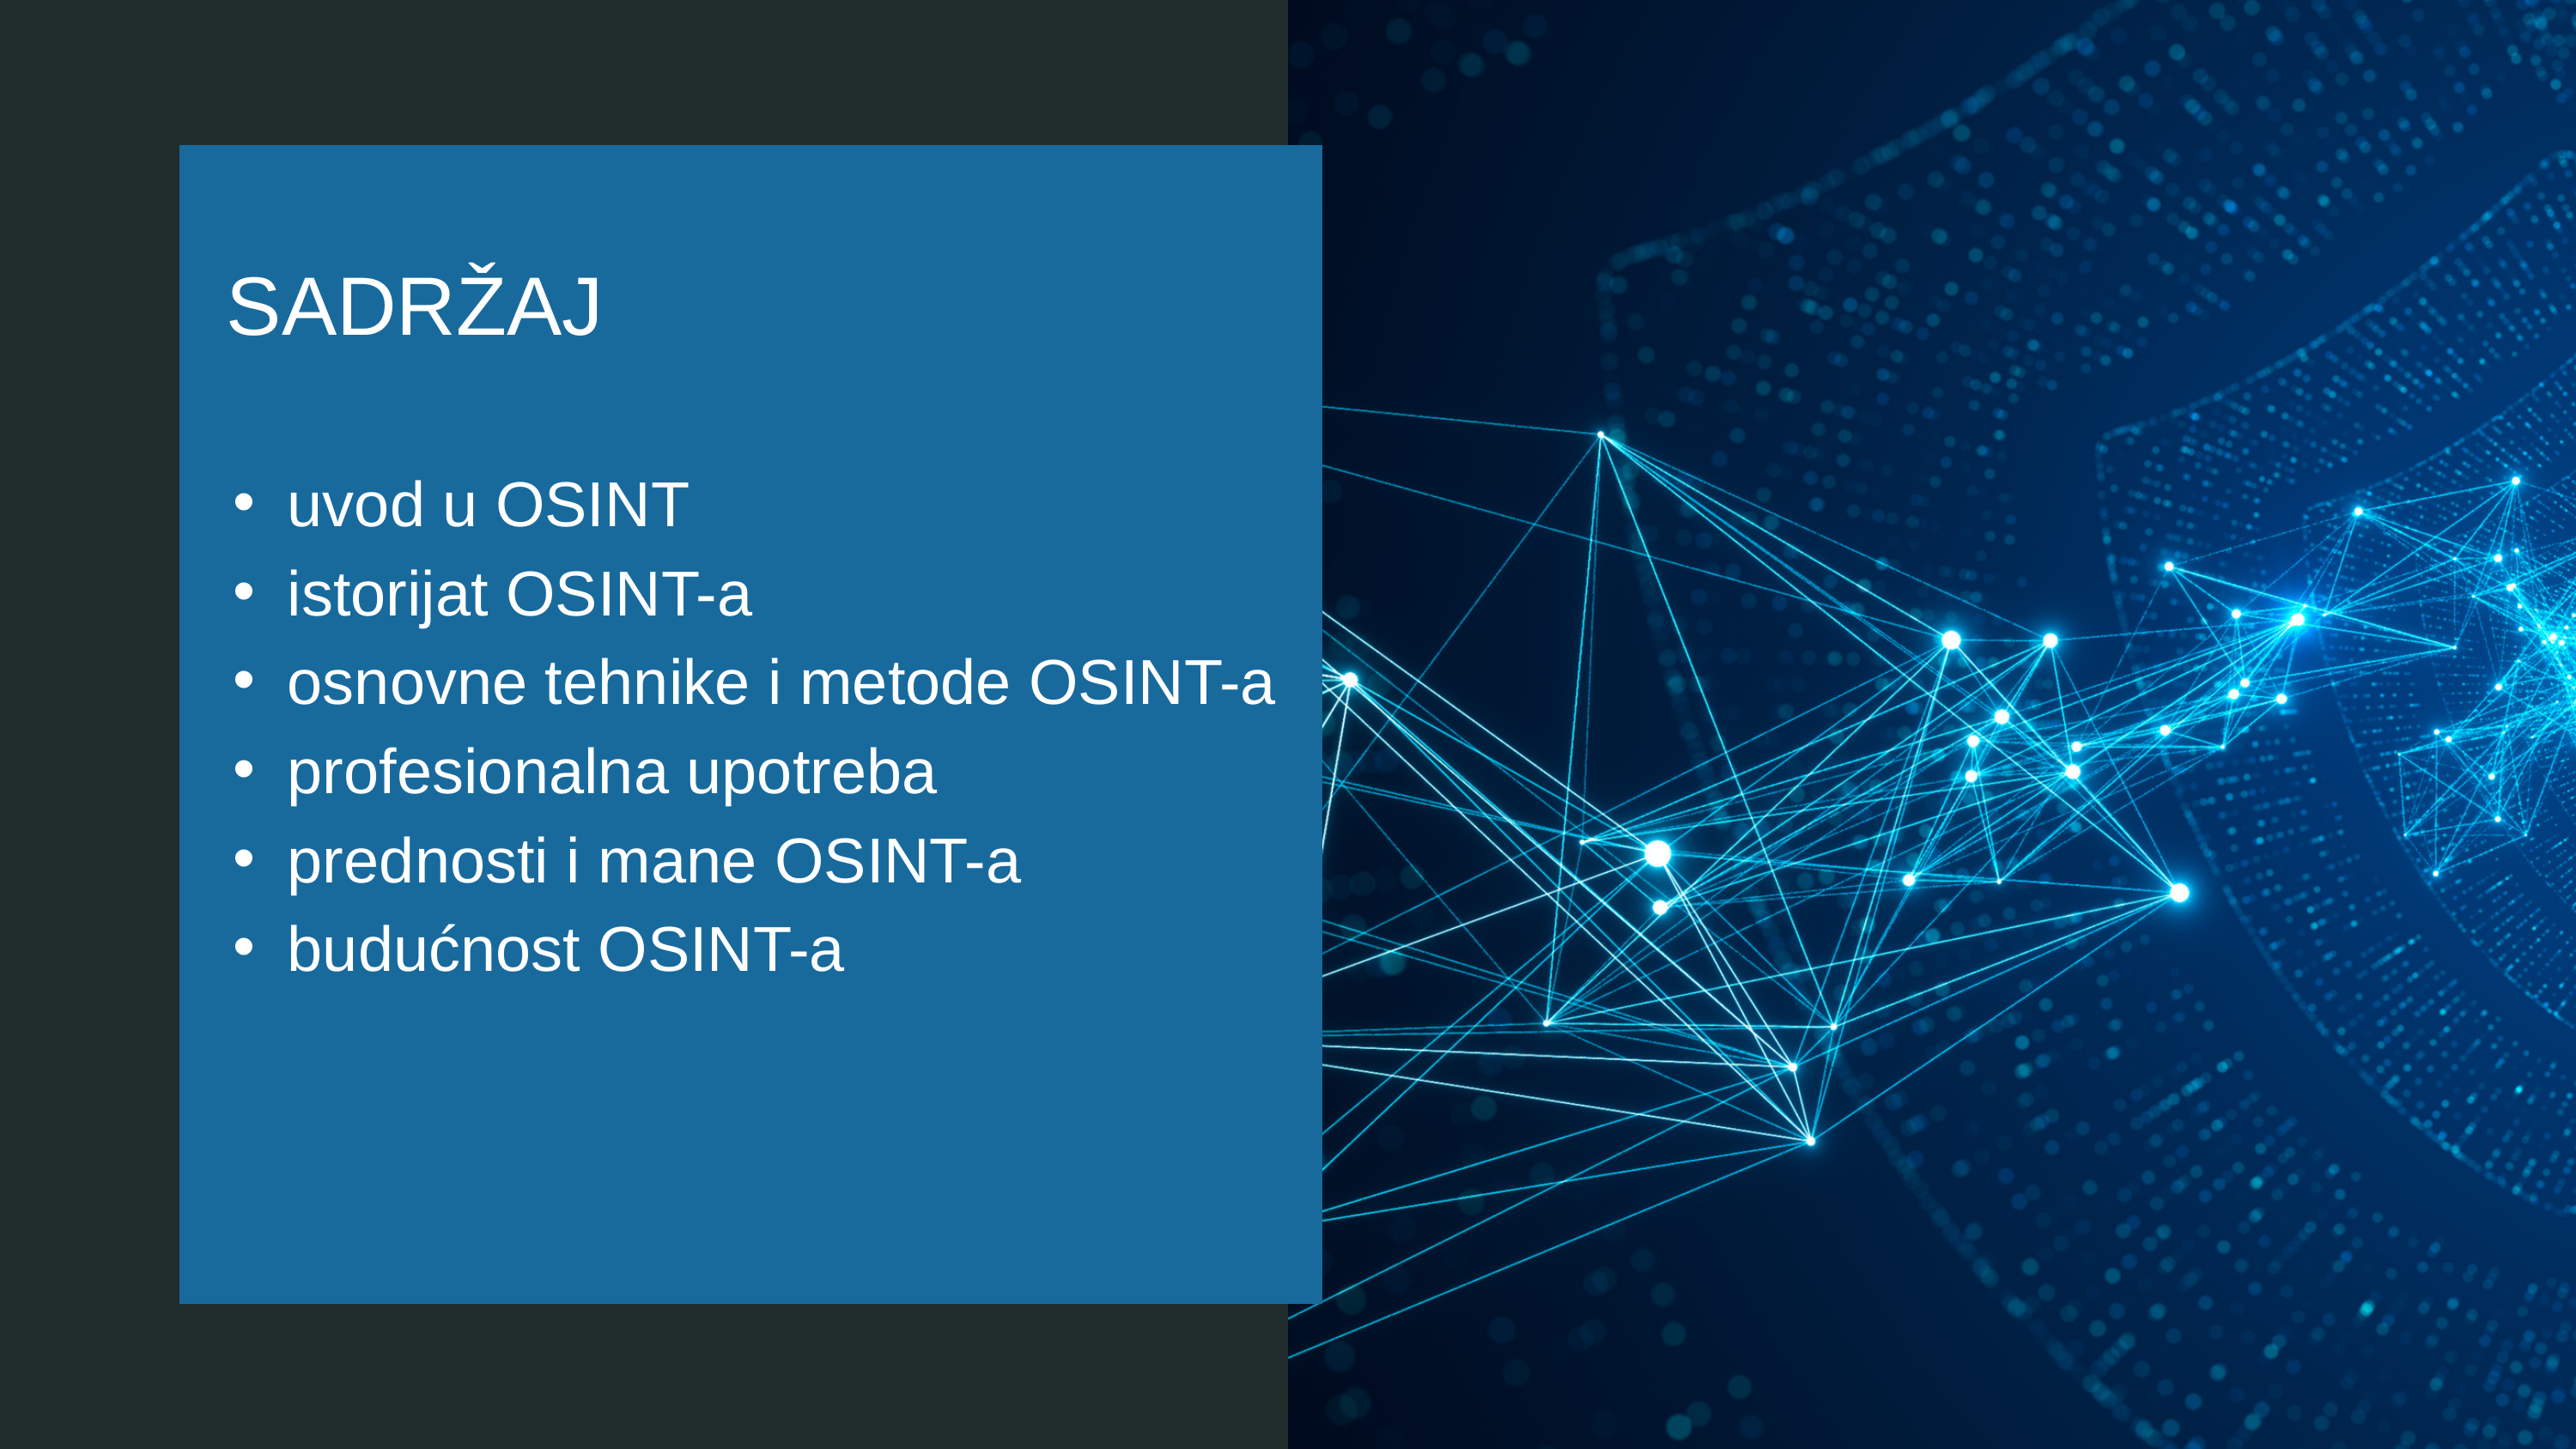

SADRŽAJ
uvod u OSINT
istorijat OSINT-a
osnovne tehnike i metode OSINT-a
profesionalna upotreba
prednosti i mane OSINT-a
budućnost OSINT-a